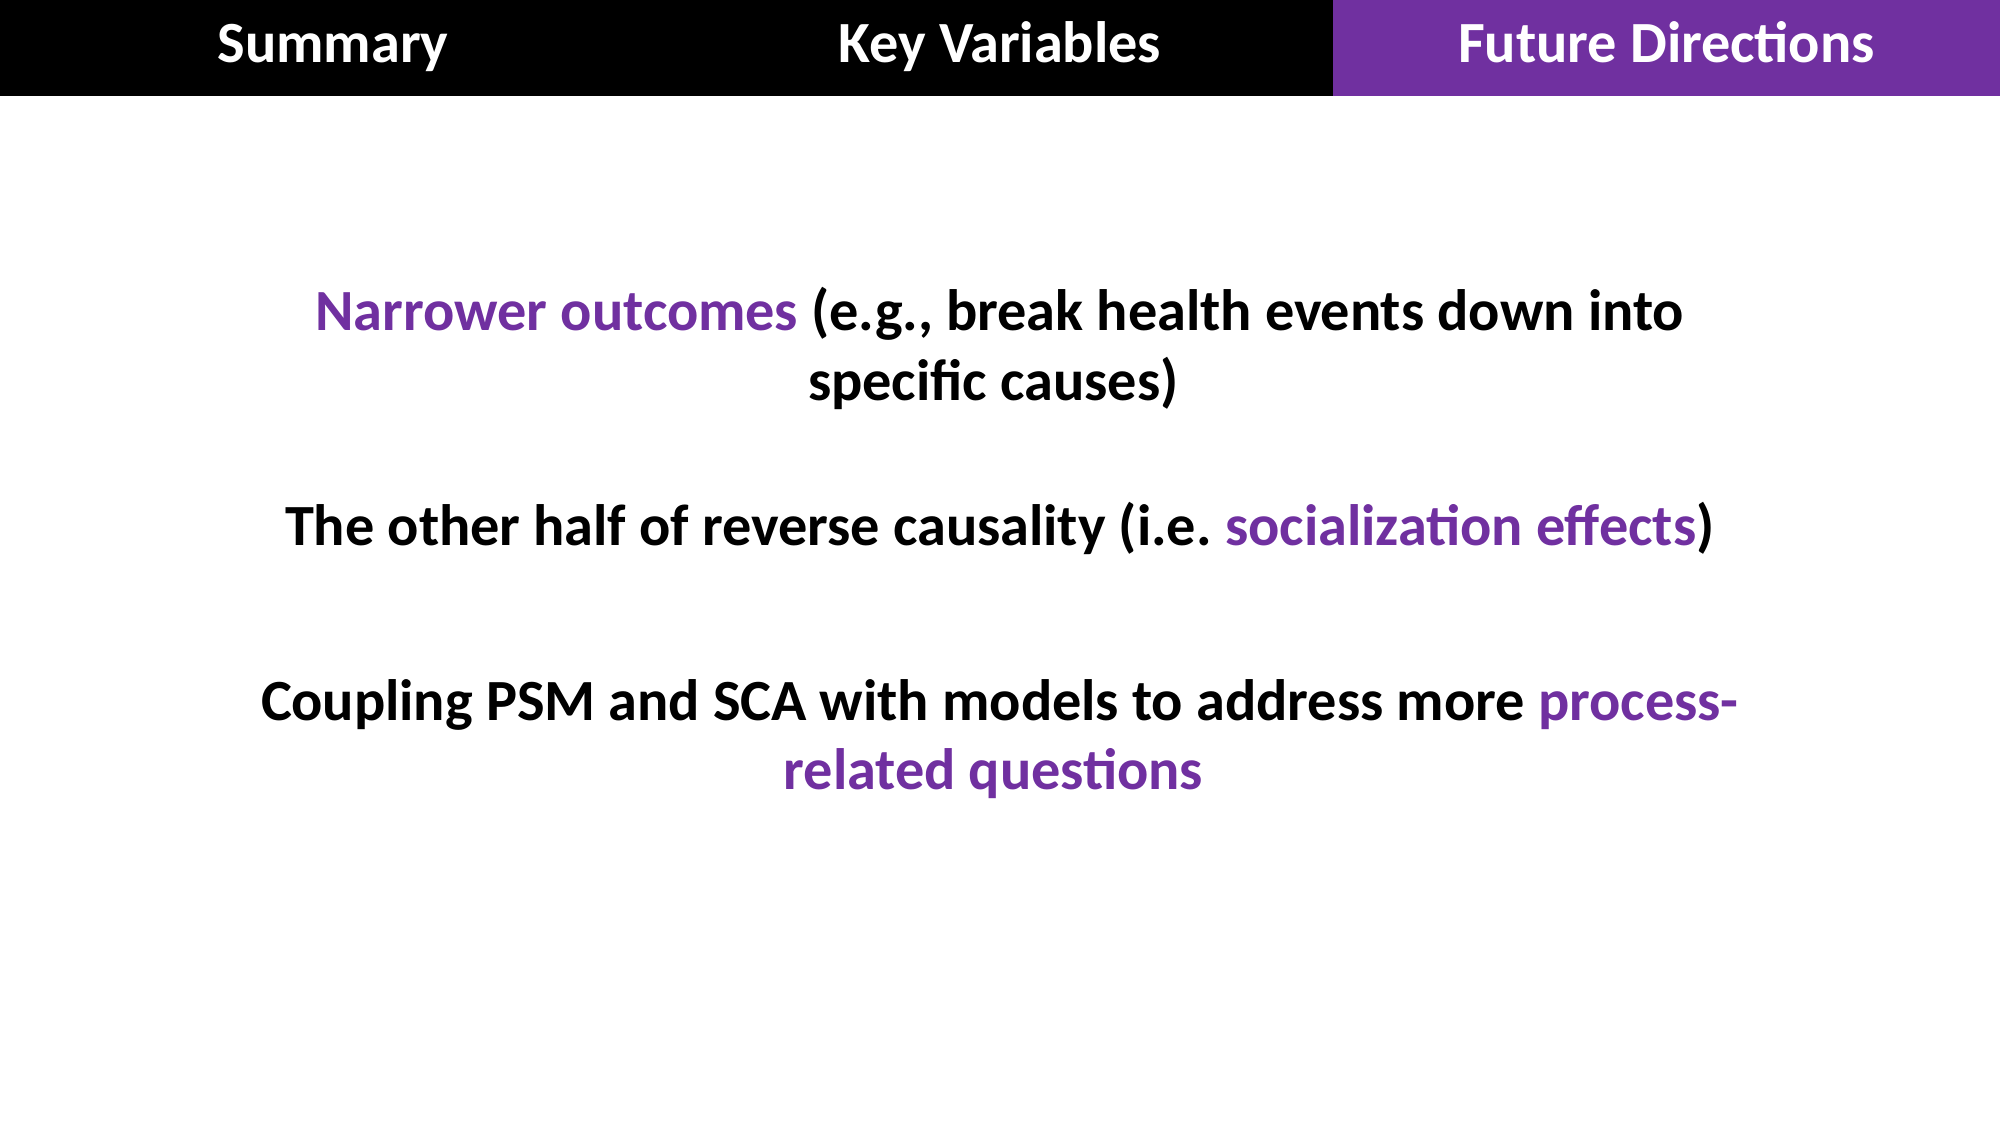

| Summary | Key Variables | Future Directions |
| --- | --- | --- |
Narrower outcomes (e.g., break health events down into specific causes)
The other half of reverse causality (i.e. socialization effects)
Coupling PSM and SCA with models to address more process-related questions